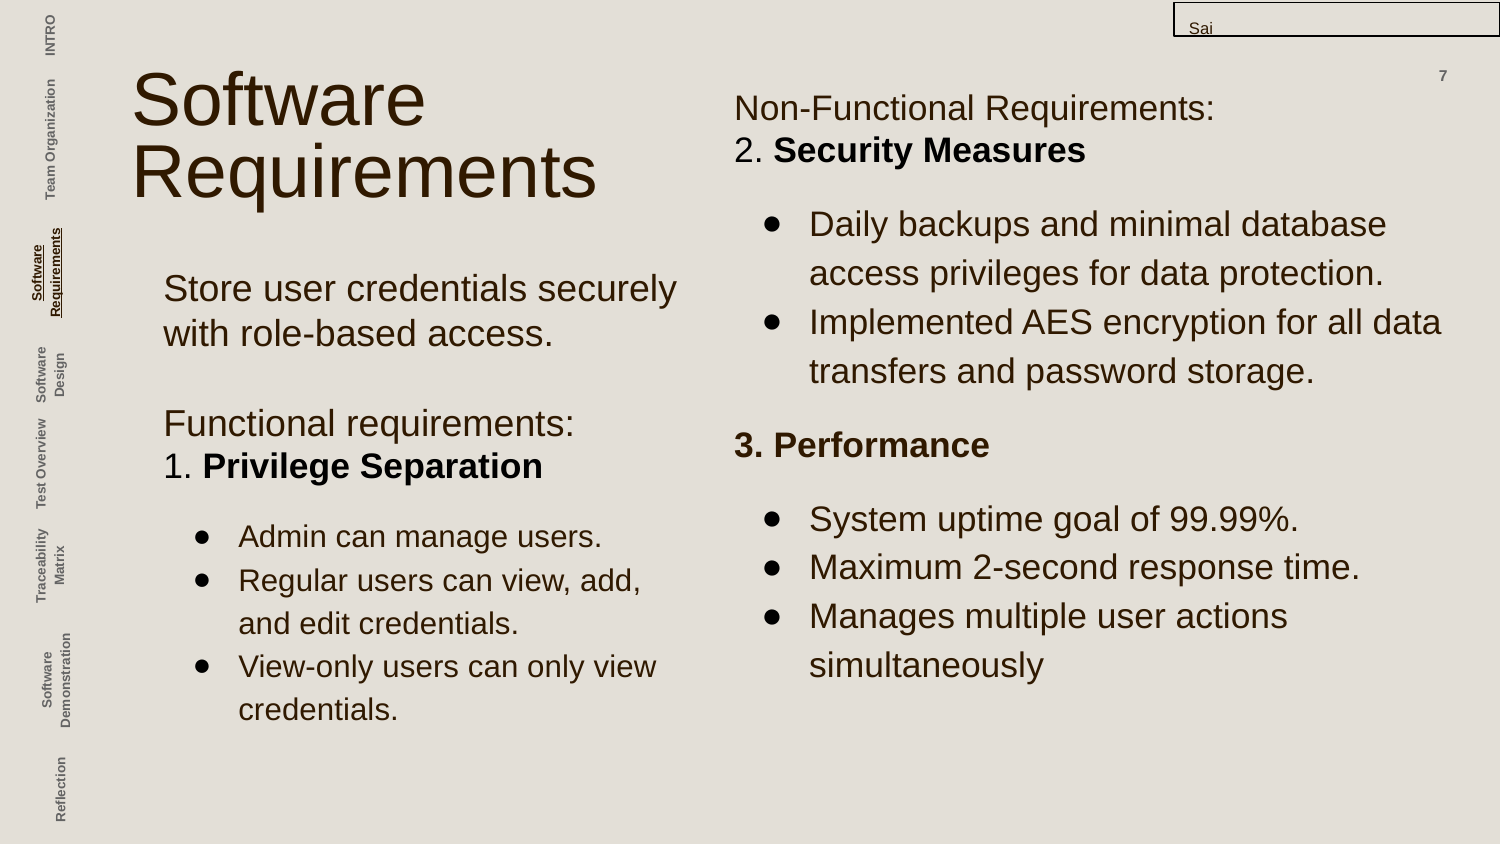

Sai
INTRO
7
# Software
Requirements
Non-Functional Requirements:
2. Security Measures
Daily backups and minimal database access privileges for data protection.
Implemented AES encryption for all data transfers and password storage.
3. Performance
System uptime goal of 99.99%.
Maximum 2-second response time.
Manages multiple user actions simultaneously
Team Organization
Store user credentials securely with role-based access.

Functional requirements:
1. Privilege Separation
Admin can manage users.
Regular users can view, add, and edit credentials.
View-only users can only view credentials.

Software Requirements
Software Design
Test Overview
Traceability Matrix
Software Demonstration
Reflection